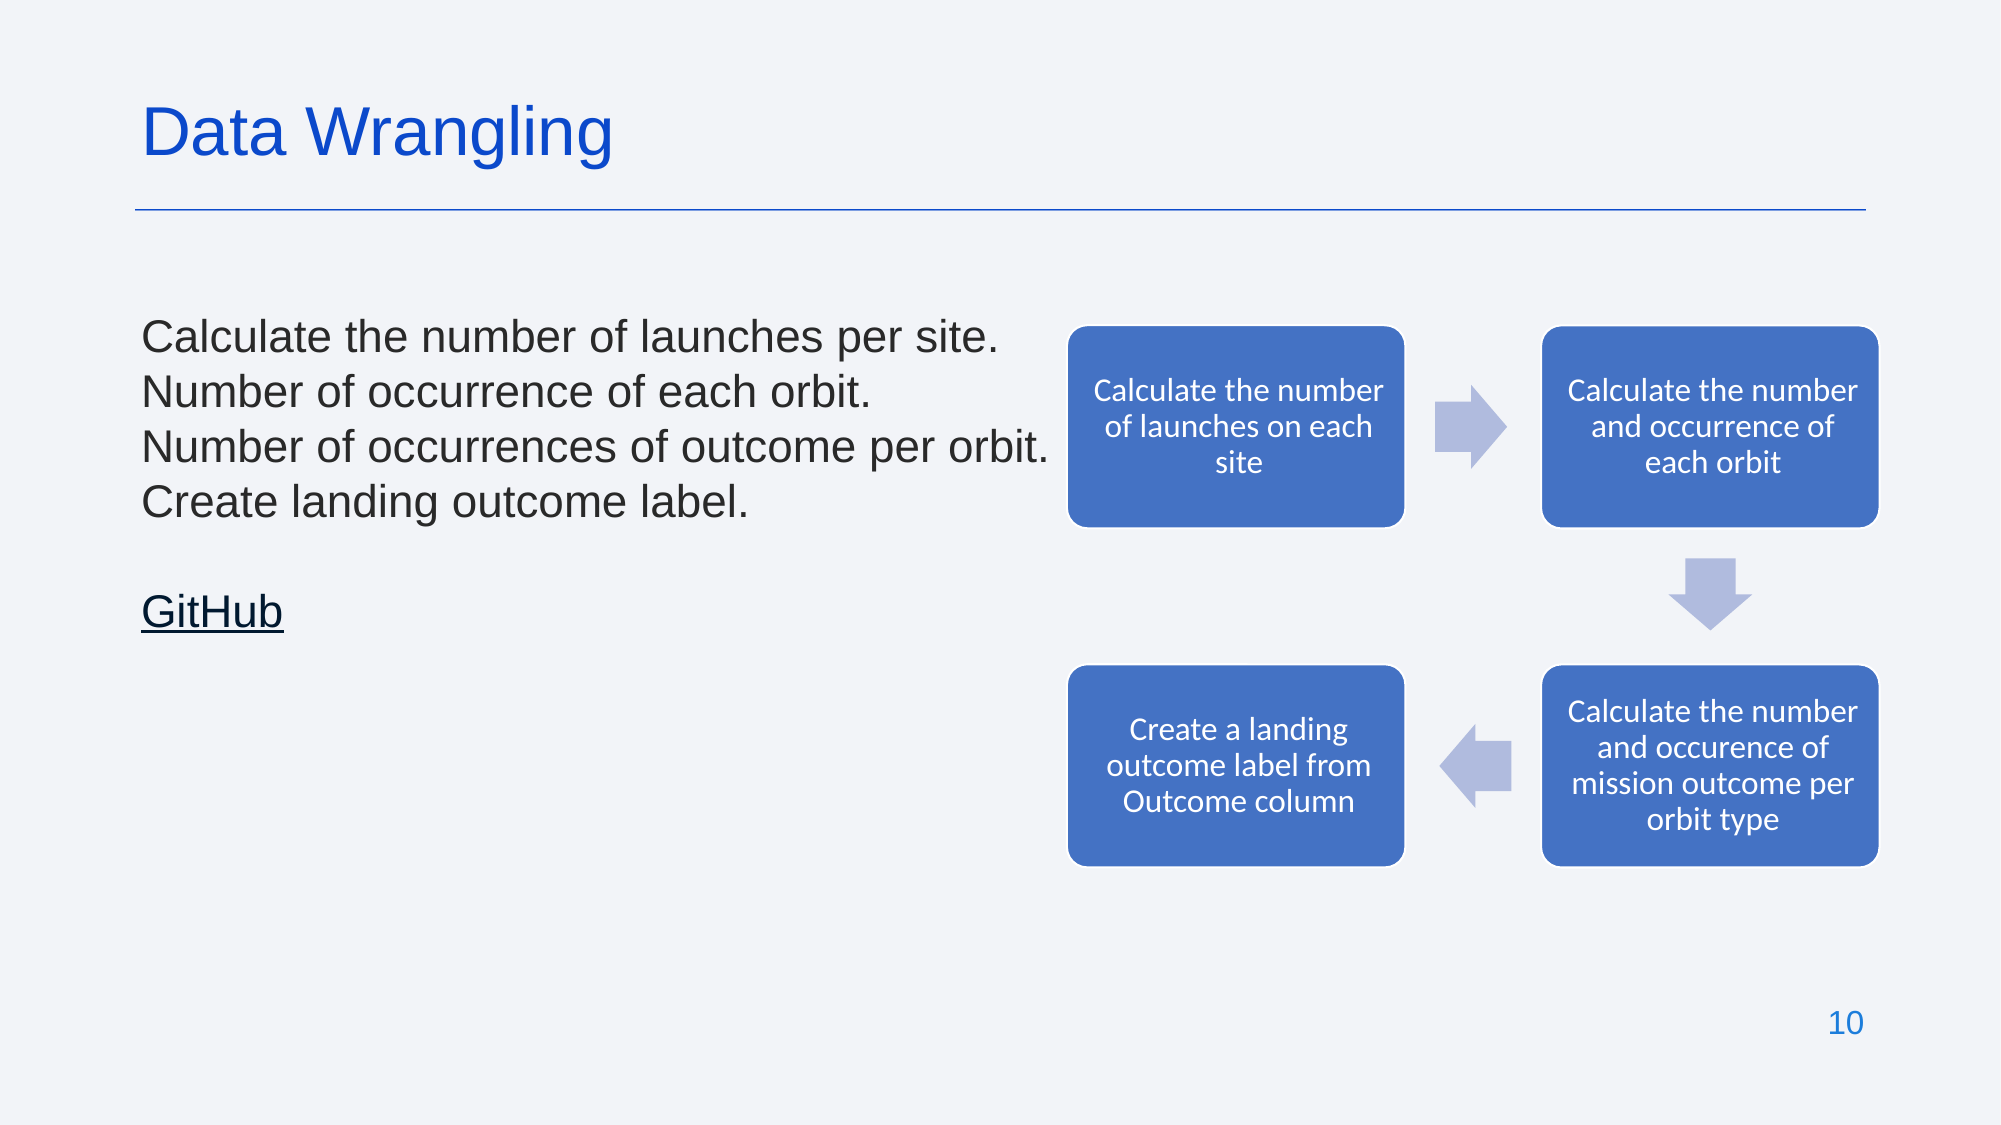

Data Wrangling
Calculate the number of launches on each site

Calculate the number and occurrence of each orbit

Calculate the number and occurence of mission outcome per orbit type

Create a landing outcome label from Outcome column
Calculate the number of launches per site.
Number of occurrence of each orbit.
Number of occurrences of outcome per orbit.
Create landing outcome label.

GitHub

10